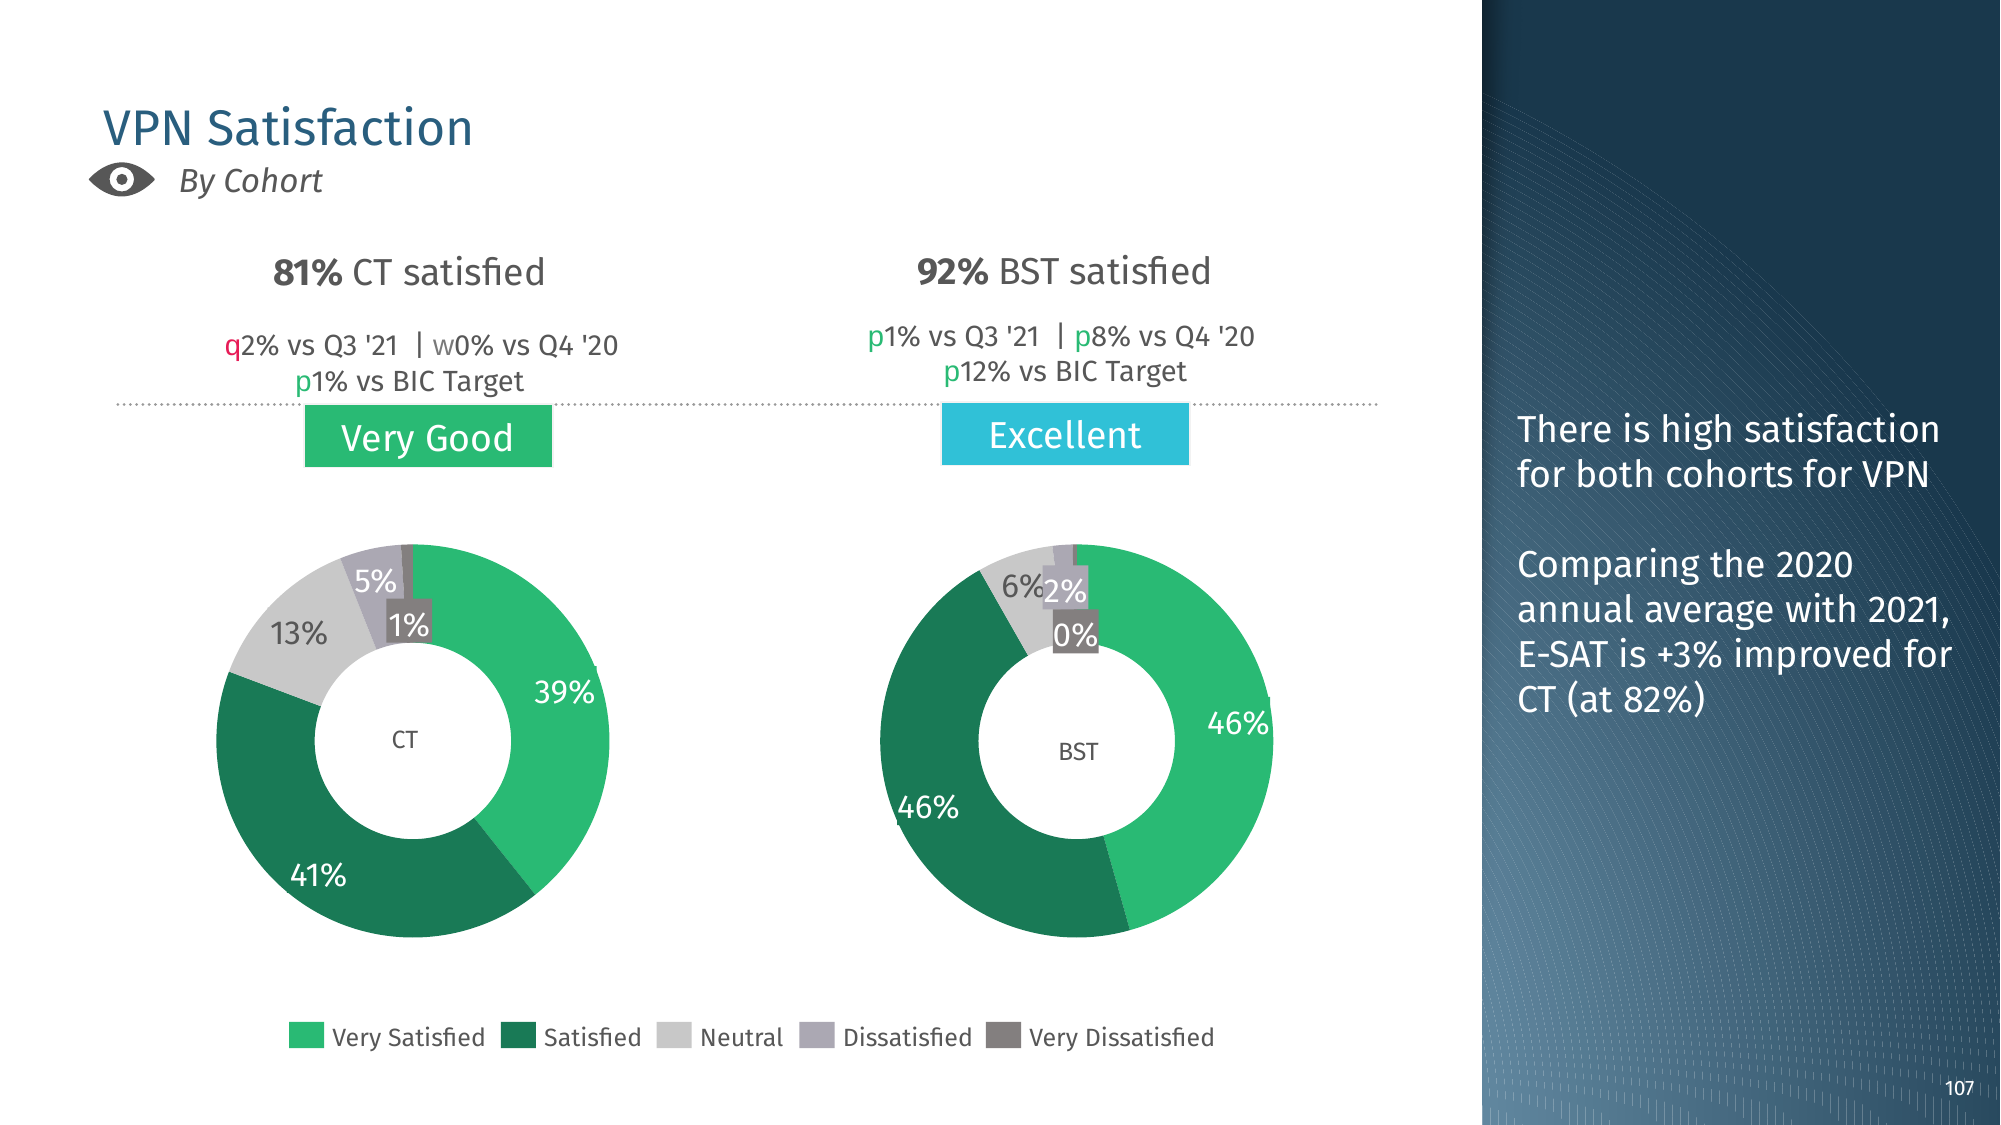

There is high satisfaction for both cohorts for VPN

Comparing the 2020 annual average with 2021, E-SAT is +3% improved for CT (at 82%)
# VPN Satisfaction

By Cohort
92% BST satisfied

p1% vs Q3 '21  | p8% vs Q4 '20
p12% vs BIC Target
81% CT satisfied

q q2% vs Q3 '21  | w0% vs Q4 '20
p1% vs BIC Target
Excellent
Very Good

### Chart

| Category |  |
|---|---|

### Chart

| Category |  |
|---|---|
5%
6%
2%
1%
13%
0%
39%
CT
BST
46%
46%
41%
Very Satisfied
Satisfied
Neutral
Dissatisfied
Very Dissatisfied